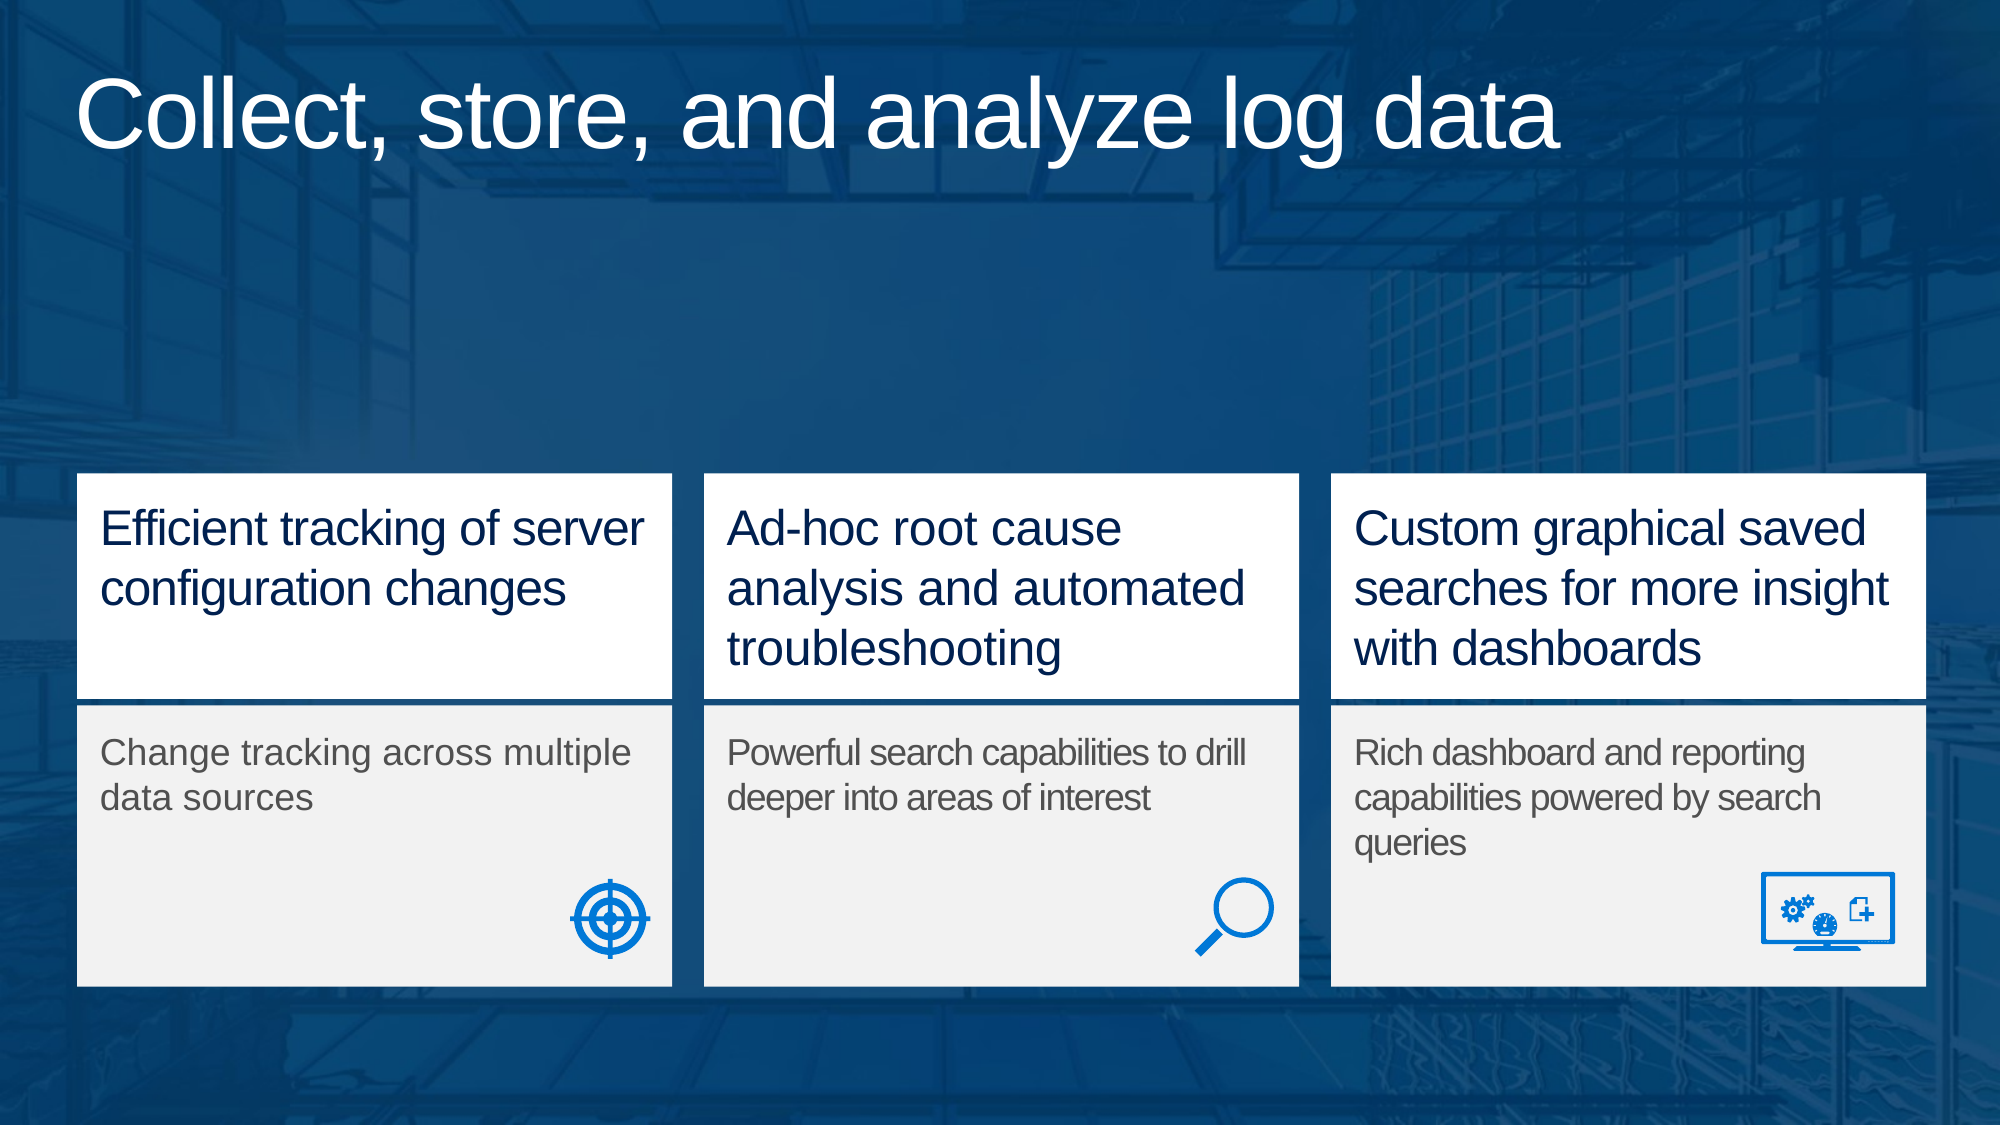

Collect, store, and analyze log data

Efficient tracking of server configuration changes

Ad-hoc root cause analysis and automated  troubleshooting
Custom graphical saved searches for more insight with dashboards
Change tracking across multiple data sources
Powerful search capabilities to drill deeper into areas of interest
Rich dashboard and reporting capabilities powered by search queries